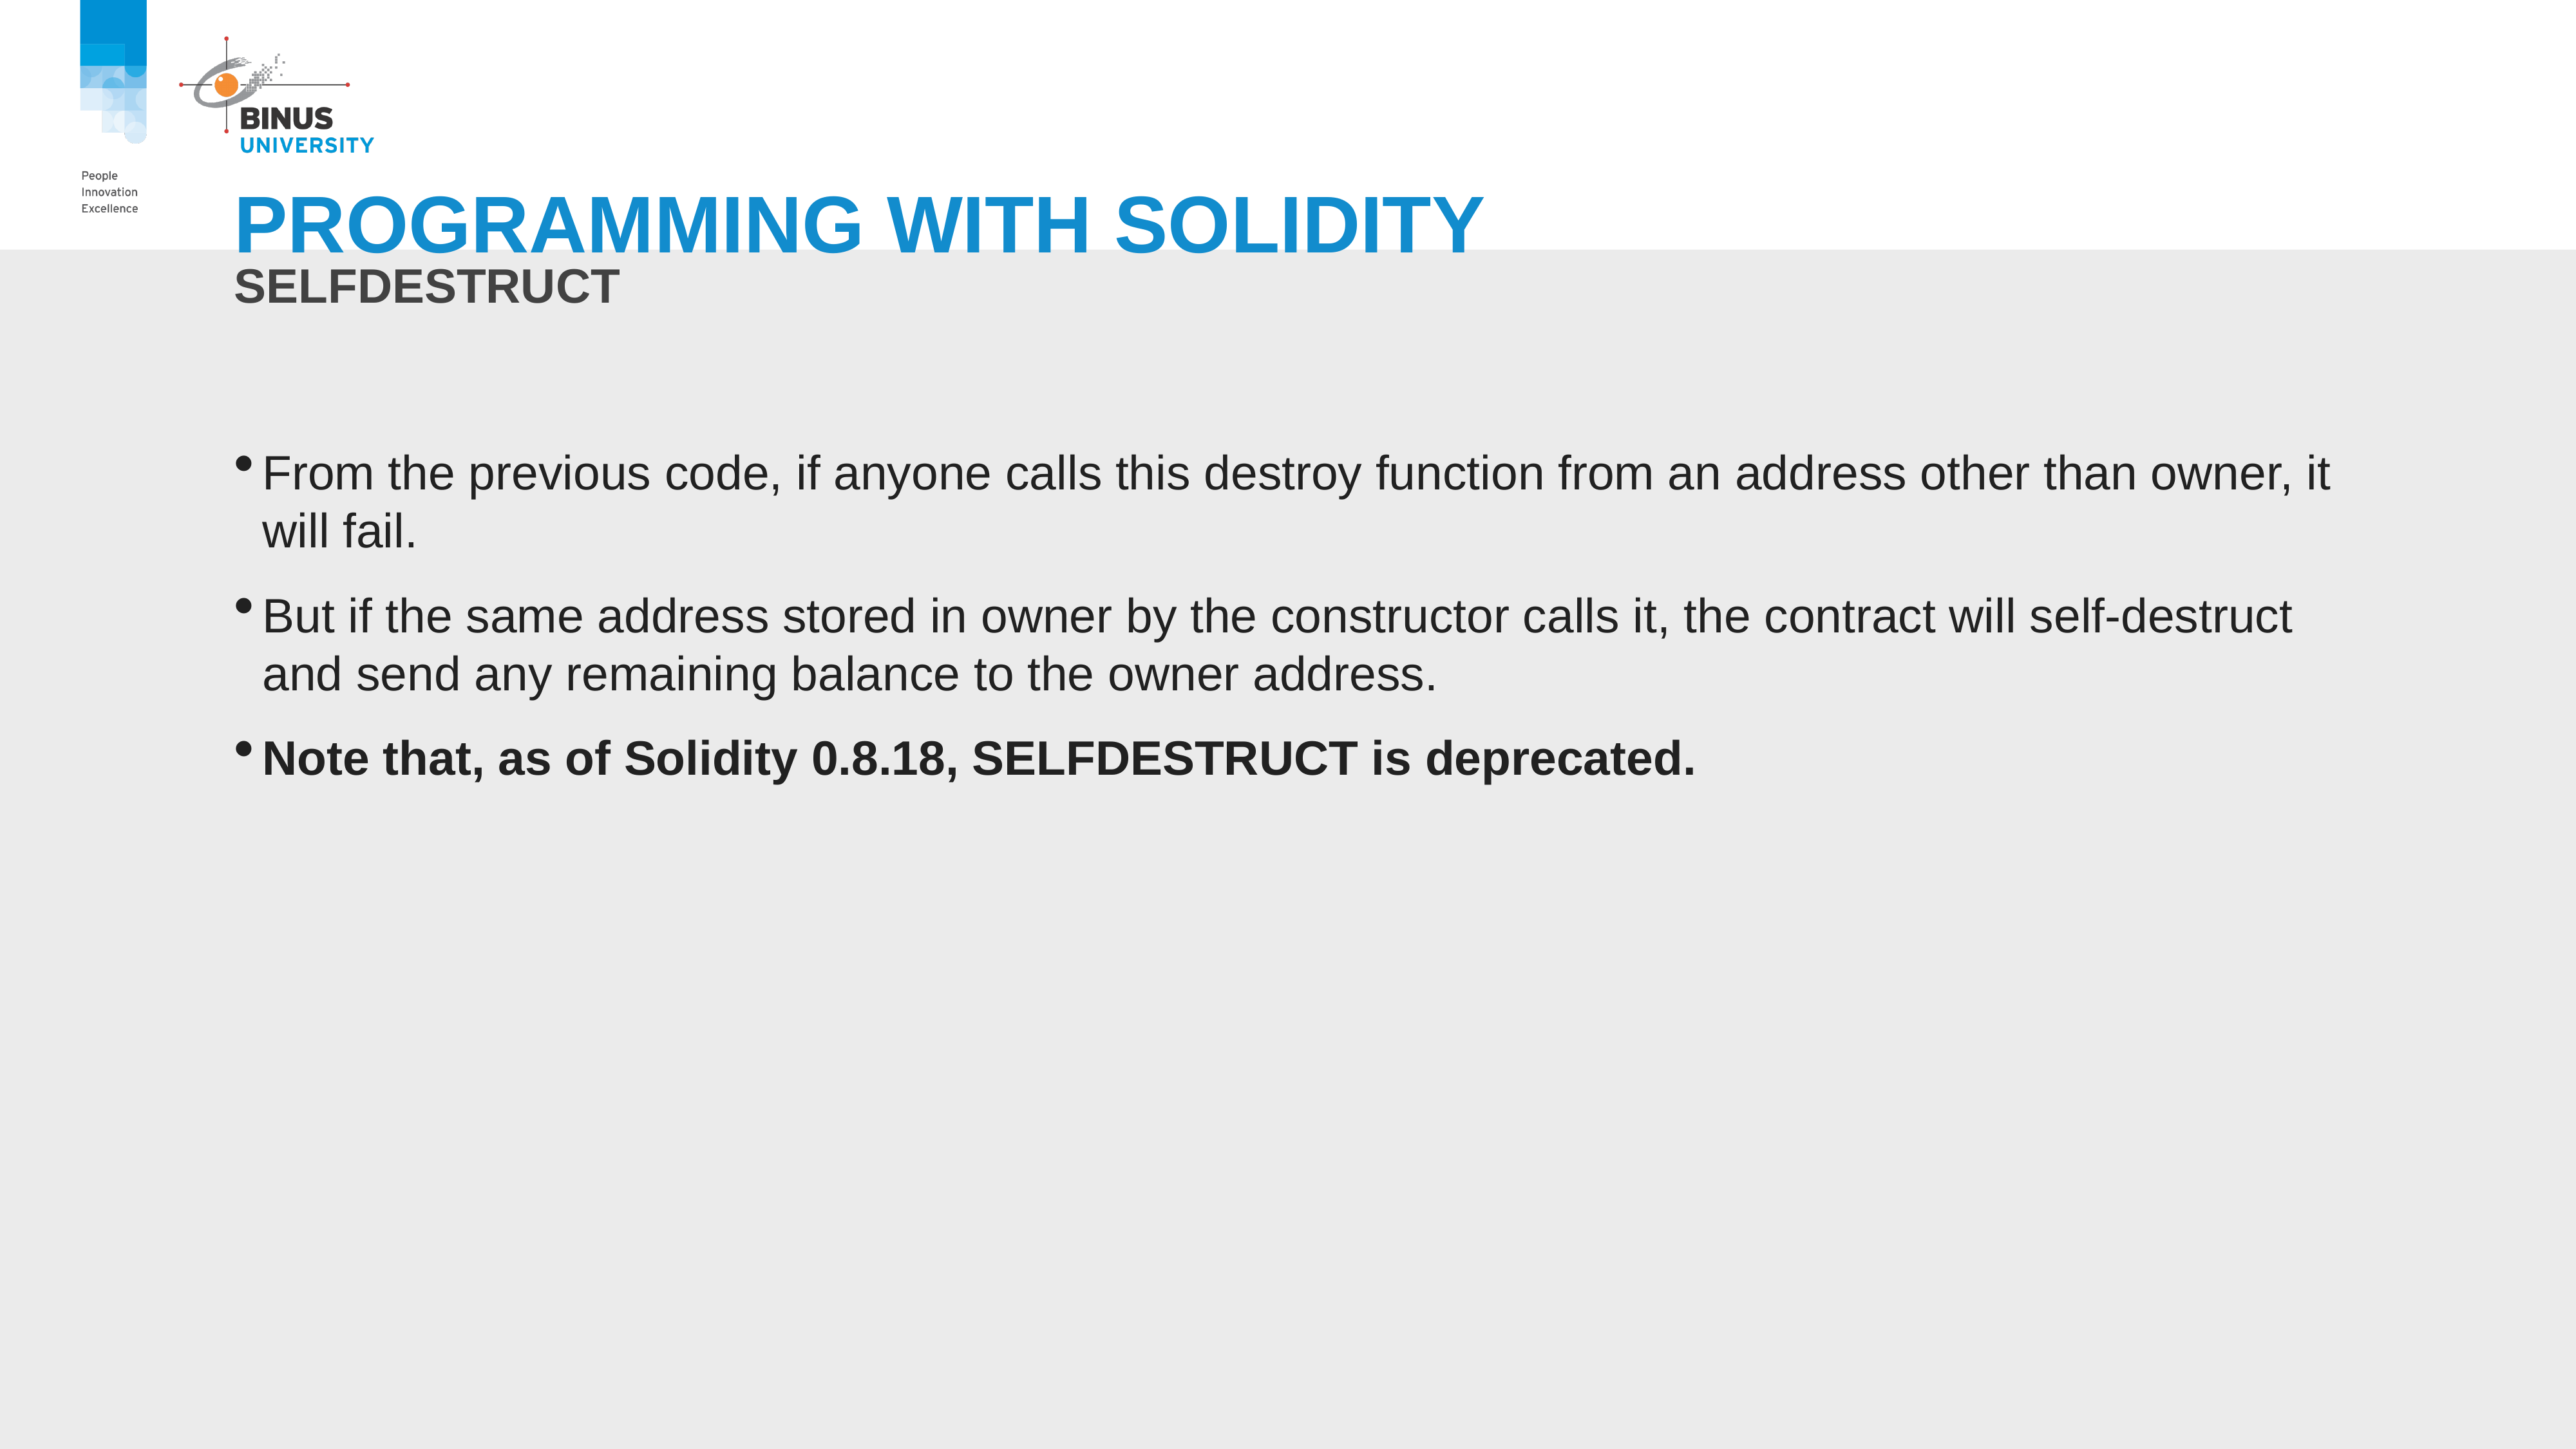

# Programming with solidity
selfdestruct
From the previous code, if anyone calls this destroy function from an address other than owner, it will fail.
But if the same address stored in owner by the constructor calls it, the contract will self-destruct and send any remaining balance to the owner address.
Note that, as of Solidity 0.8.18, SELFDESTRUCT is deprecated.